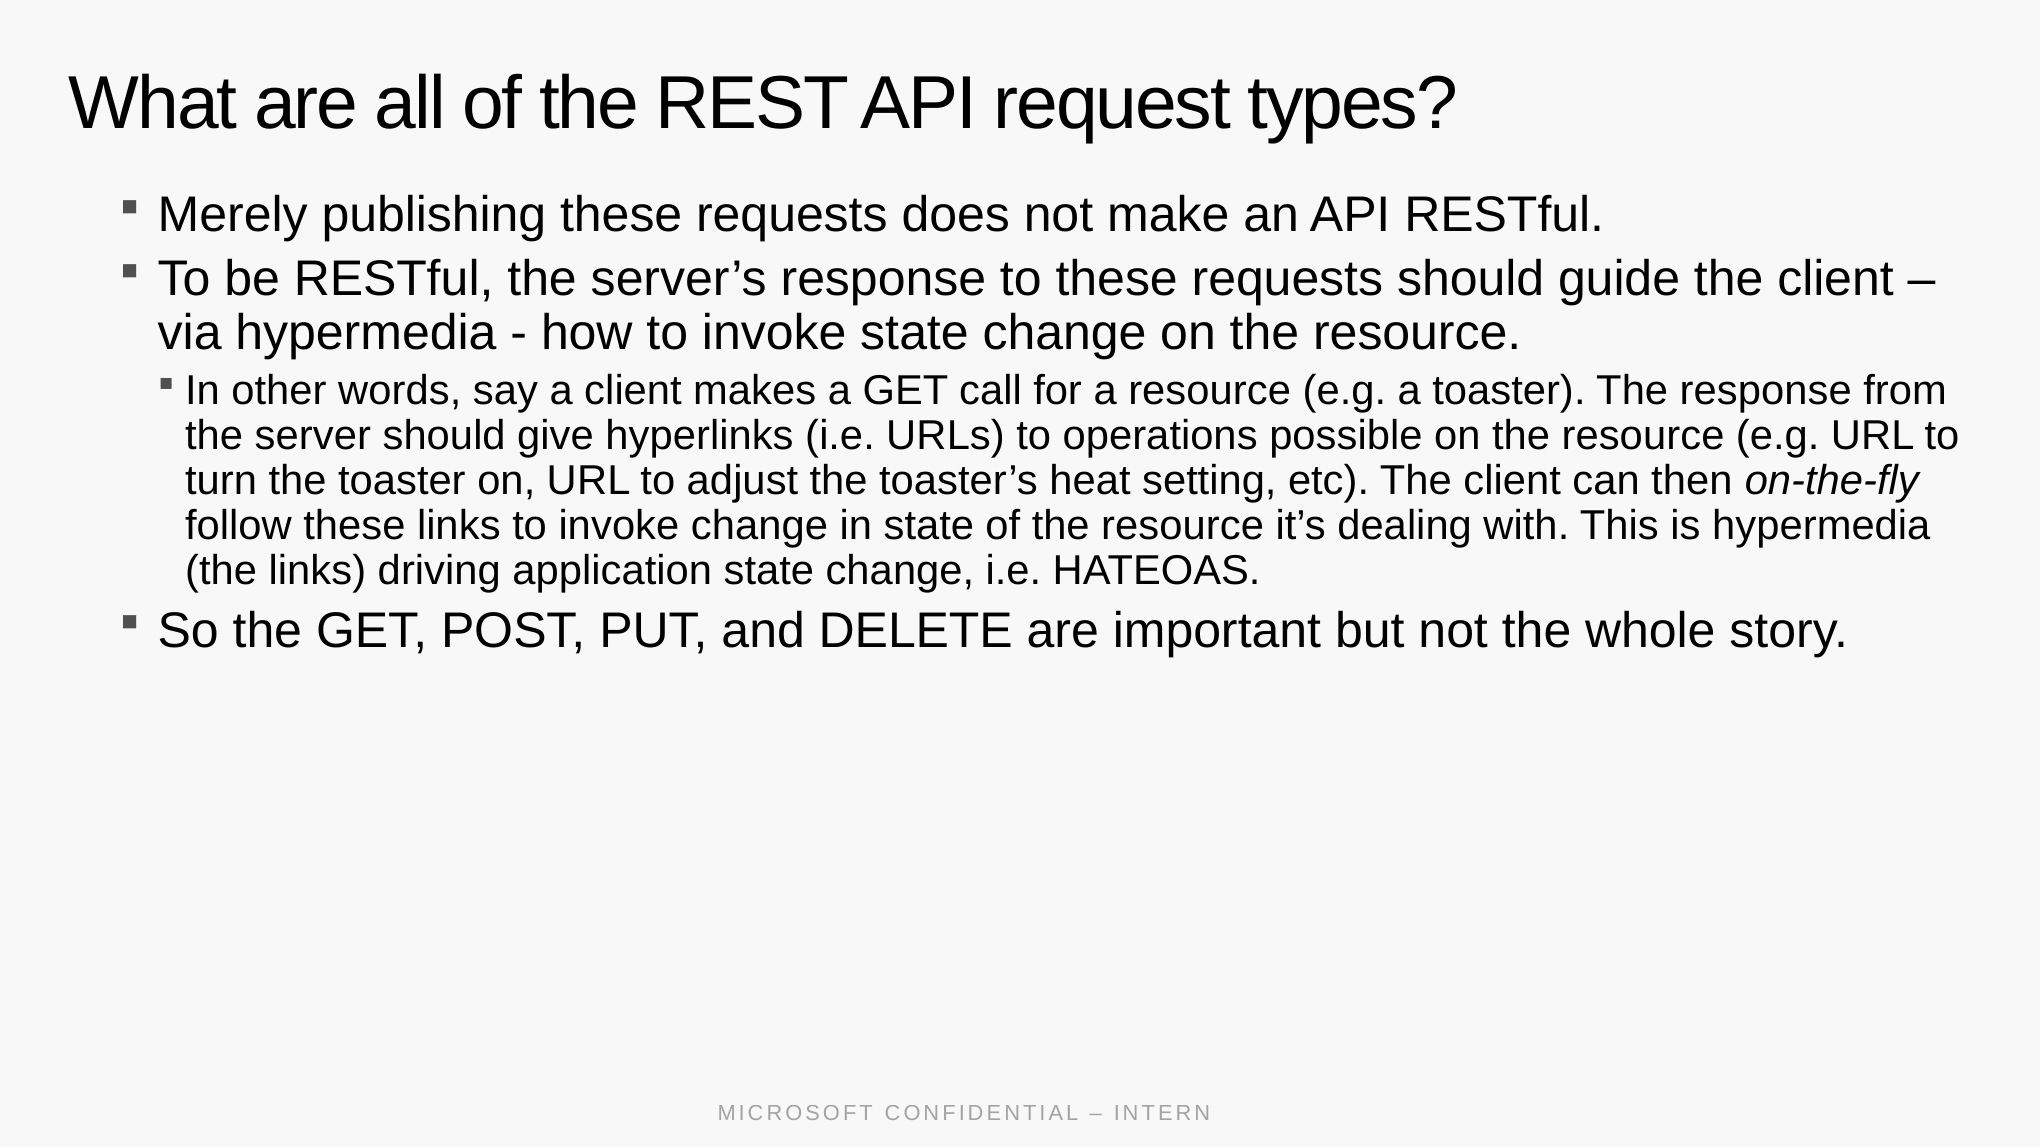

# What are all of the REST API request types?
Merely publishing these requests does not make an API RESTful.
To be RESTful, the server’s response to these requests should guide the client – via hypermedia - how to invoke state change on the resource.
In other words, say a client makes a GET call for a resource (e.g. a toaster). The response from the server should give hyperlinks (i.e. URLs) to operations possible on the resource (e.g. URL to turn the toaster on, URL to adjust the toaster’s heat setting, etc). The client can then on-the-fly follow these links to invoke change in state of the resource it’s dealing with. This is hypermedia (the links) driving application state change, i.e. HATEOAS.
So the GET, POST, PUT, and DELETE are important but not the whole story.